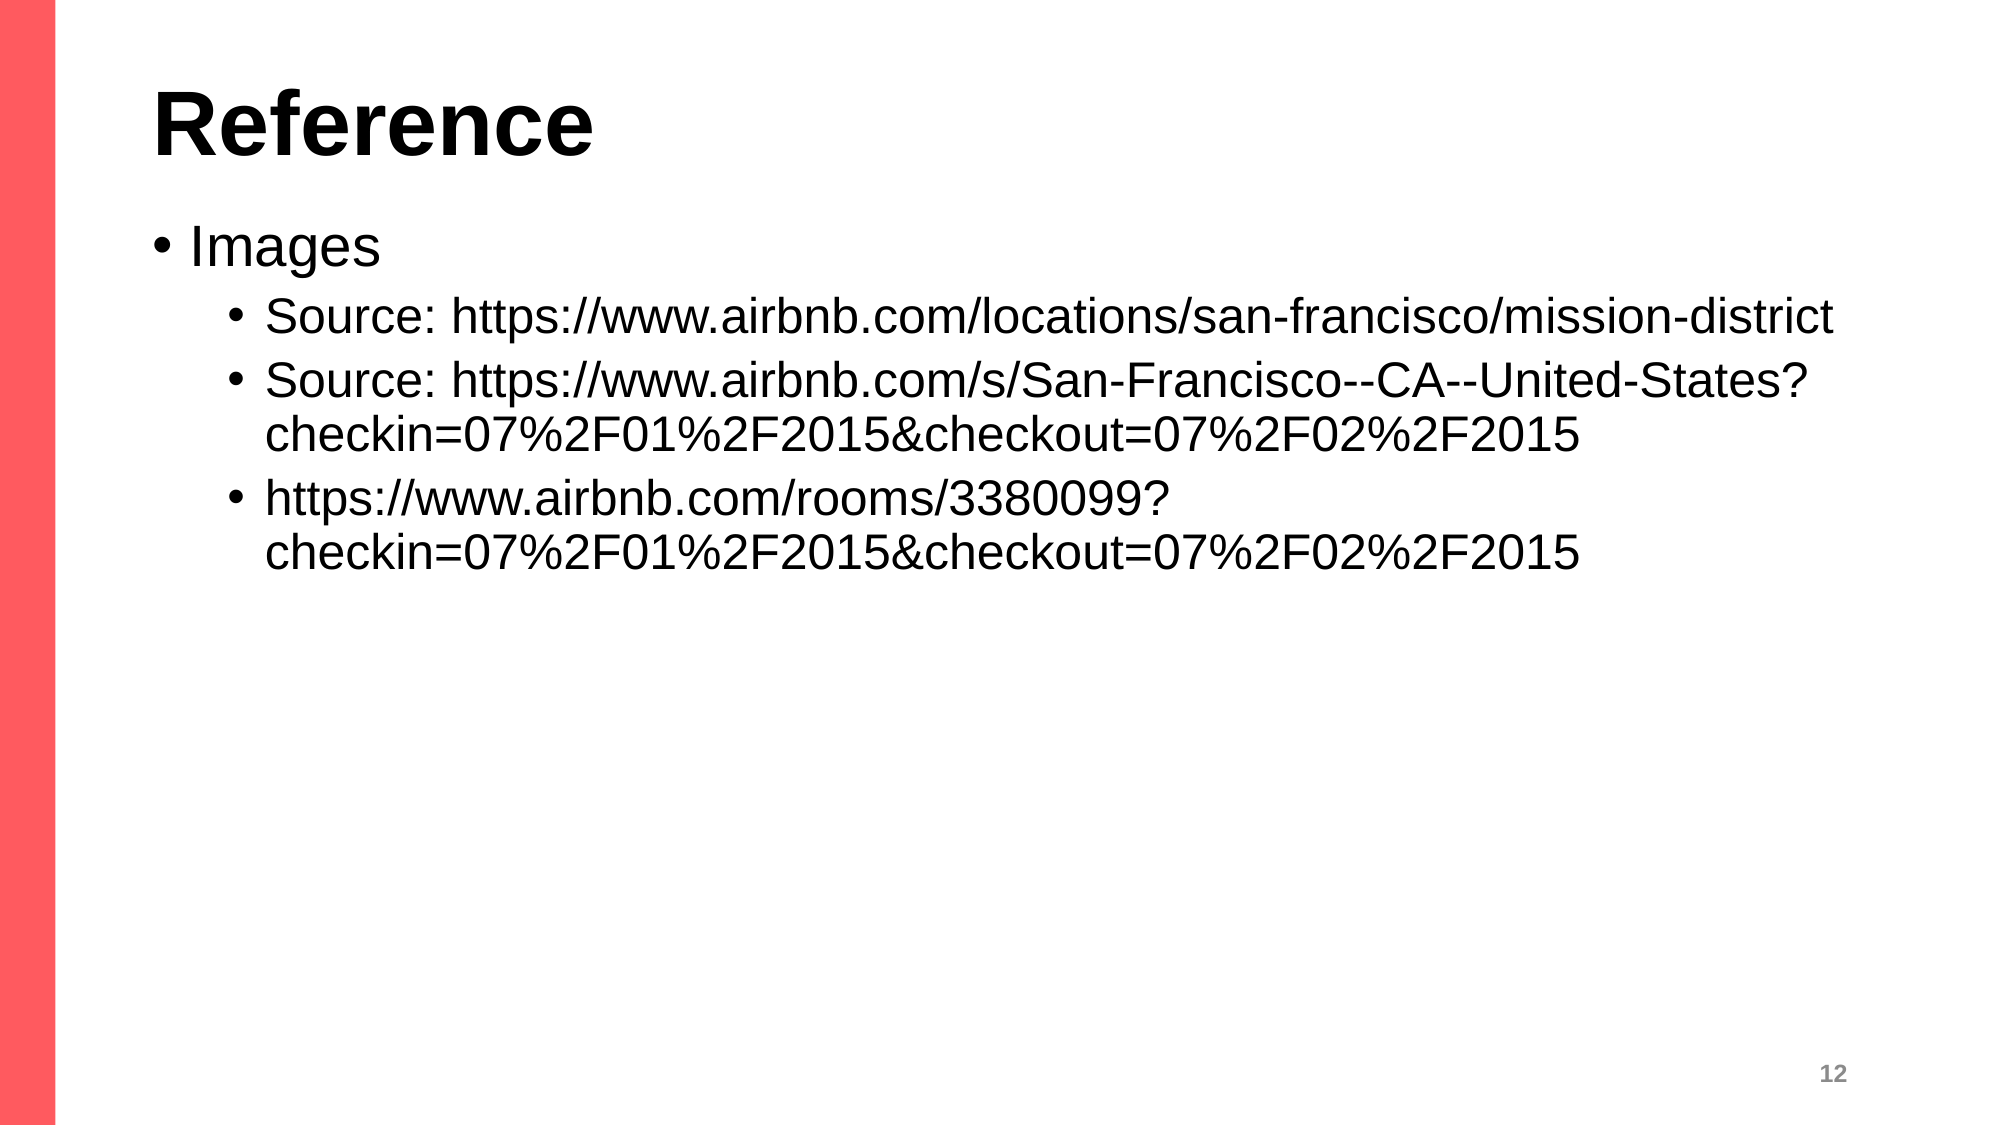

# Reference
Images
Source: https://www.airbnb.com/locations/san-francisco/mission-district
Source: https://www.airbnb.com/s/San-Francisco--CA--United-States?checkin=07%2F01%2F2015&checkout=07%2F02%2F2015
https://www.airbnb.com/rooms/3380099?checkin=07%2F01%2F2015&checkout=07%2F02%2F2015
12